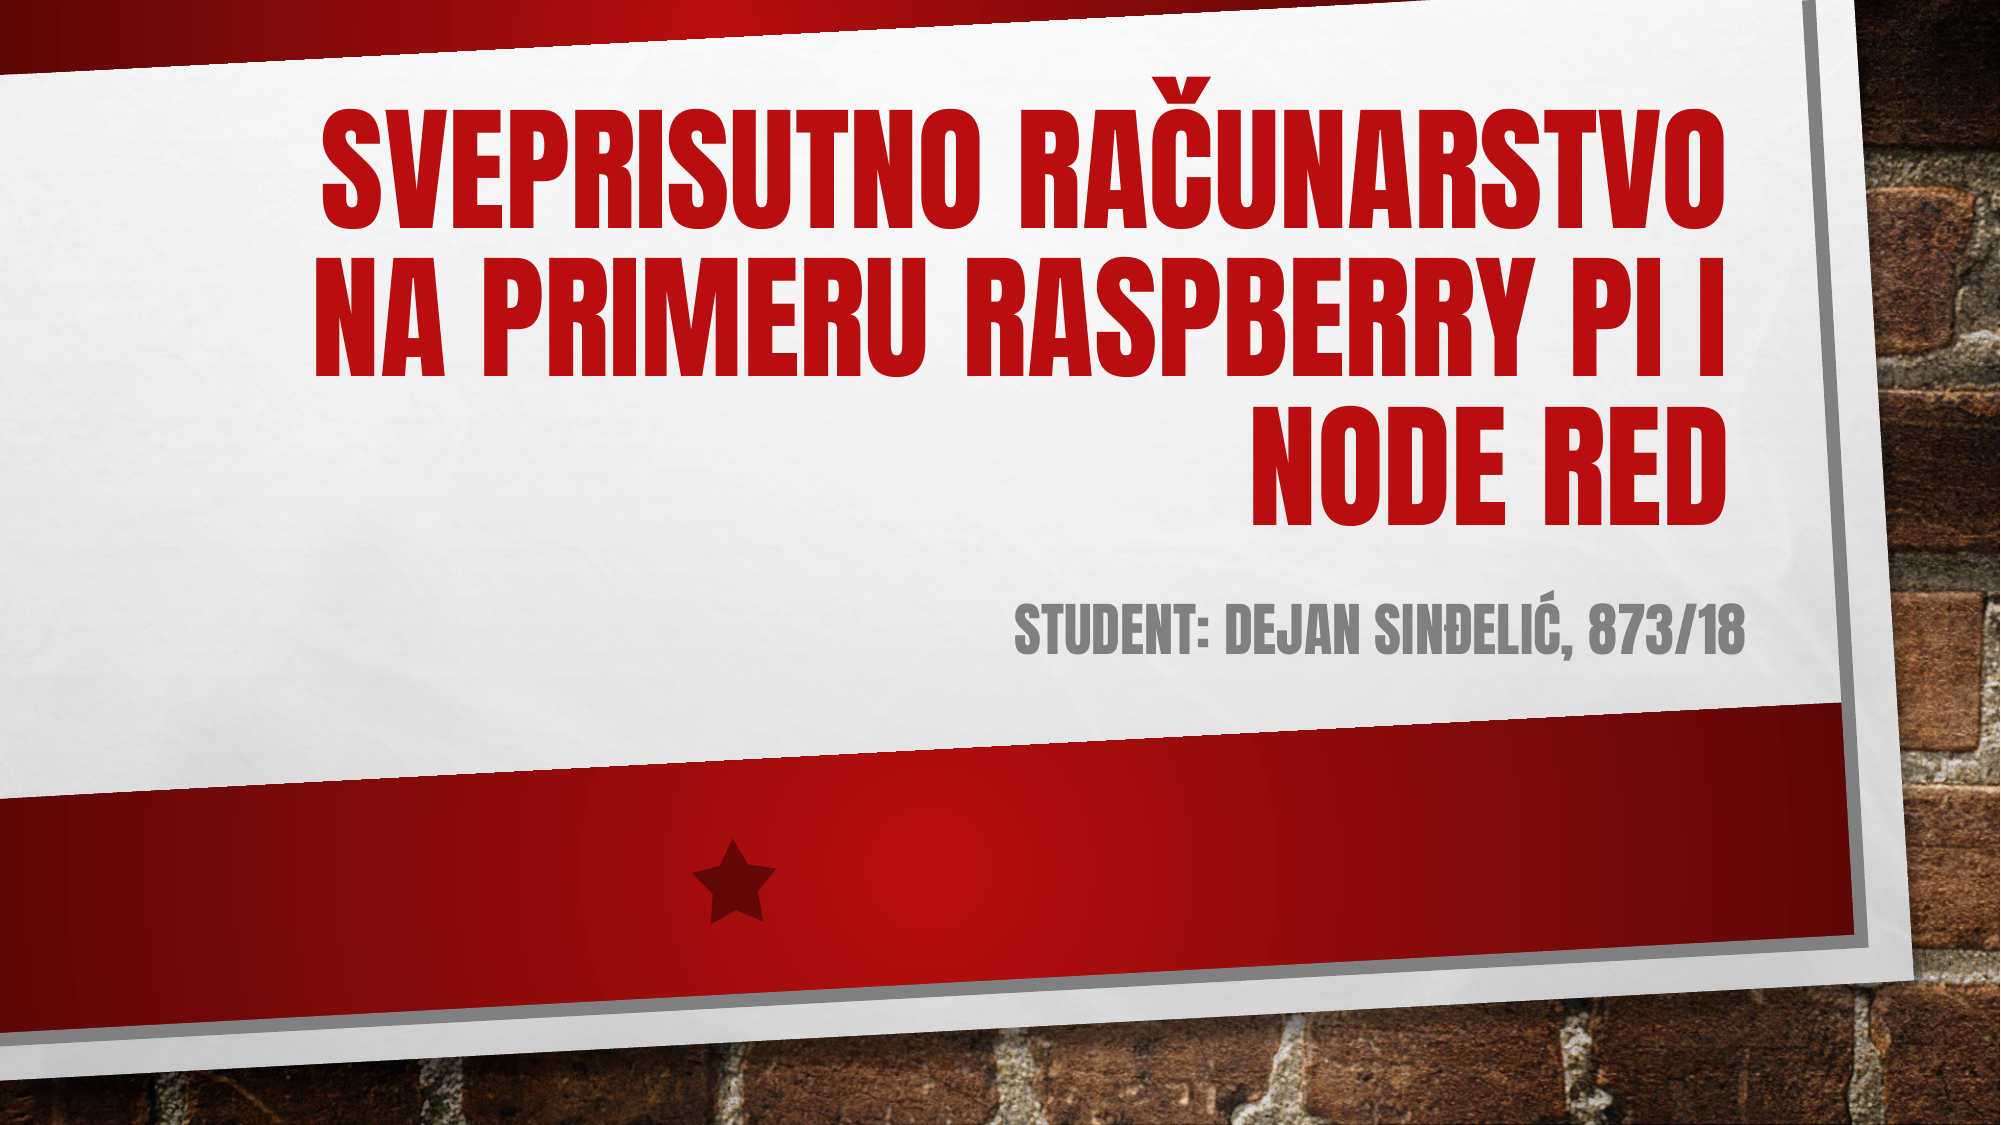

# Sveprisutno računarstvo na primeru raspberry PI i node red
Student: dejan sinđelić, 873/18